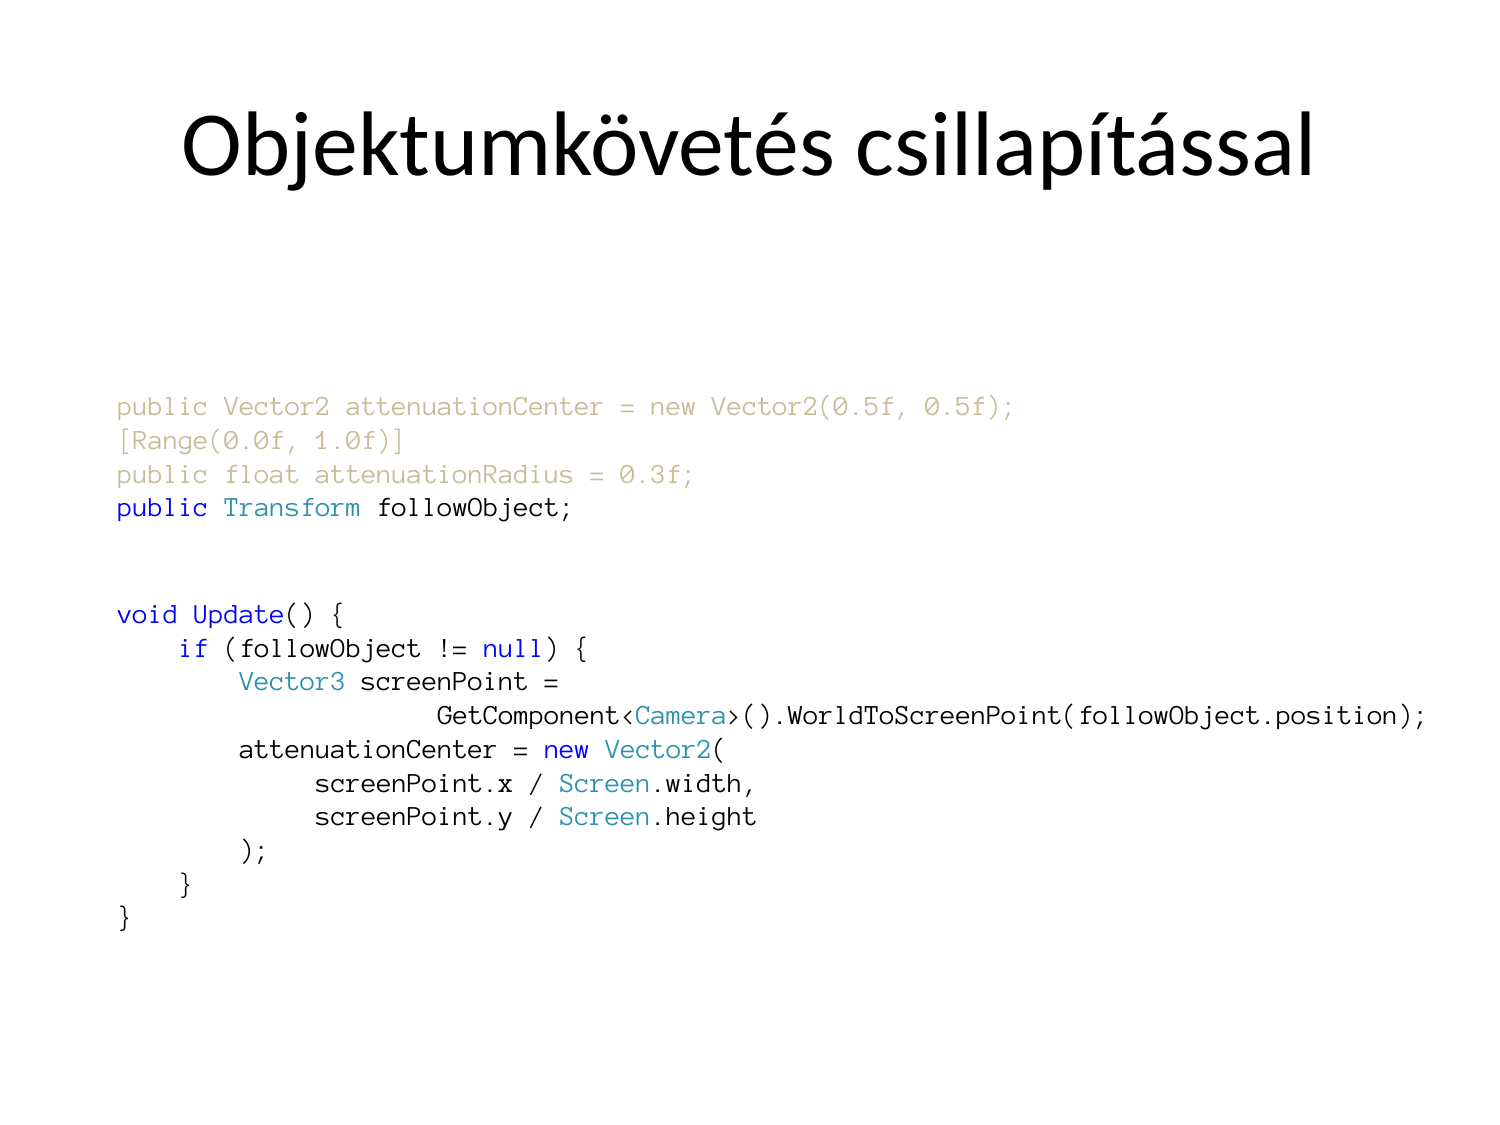

# Objektumkövetés csillapítással
public Vector2 attenuationCenter = new Vector2(0.5f, 0.5f);
[Range(0.0f, 1.0f)]
public float attenuationRadius = 0.3f;
public Transform followObject;
void Update() {
    if (followObject != null) {
        Vector3 screenPoint =
                     GetComponent<Camera>().WorldToScreenPoint(followObject.position);
        attenuationCenter = new Vector2(
             screenPoint.x / Screen.width,
             screenPoint.y / Screen.height
        );
    }
}